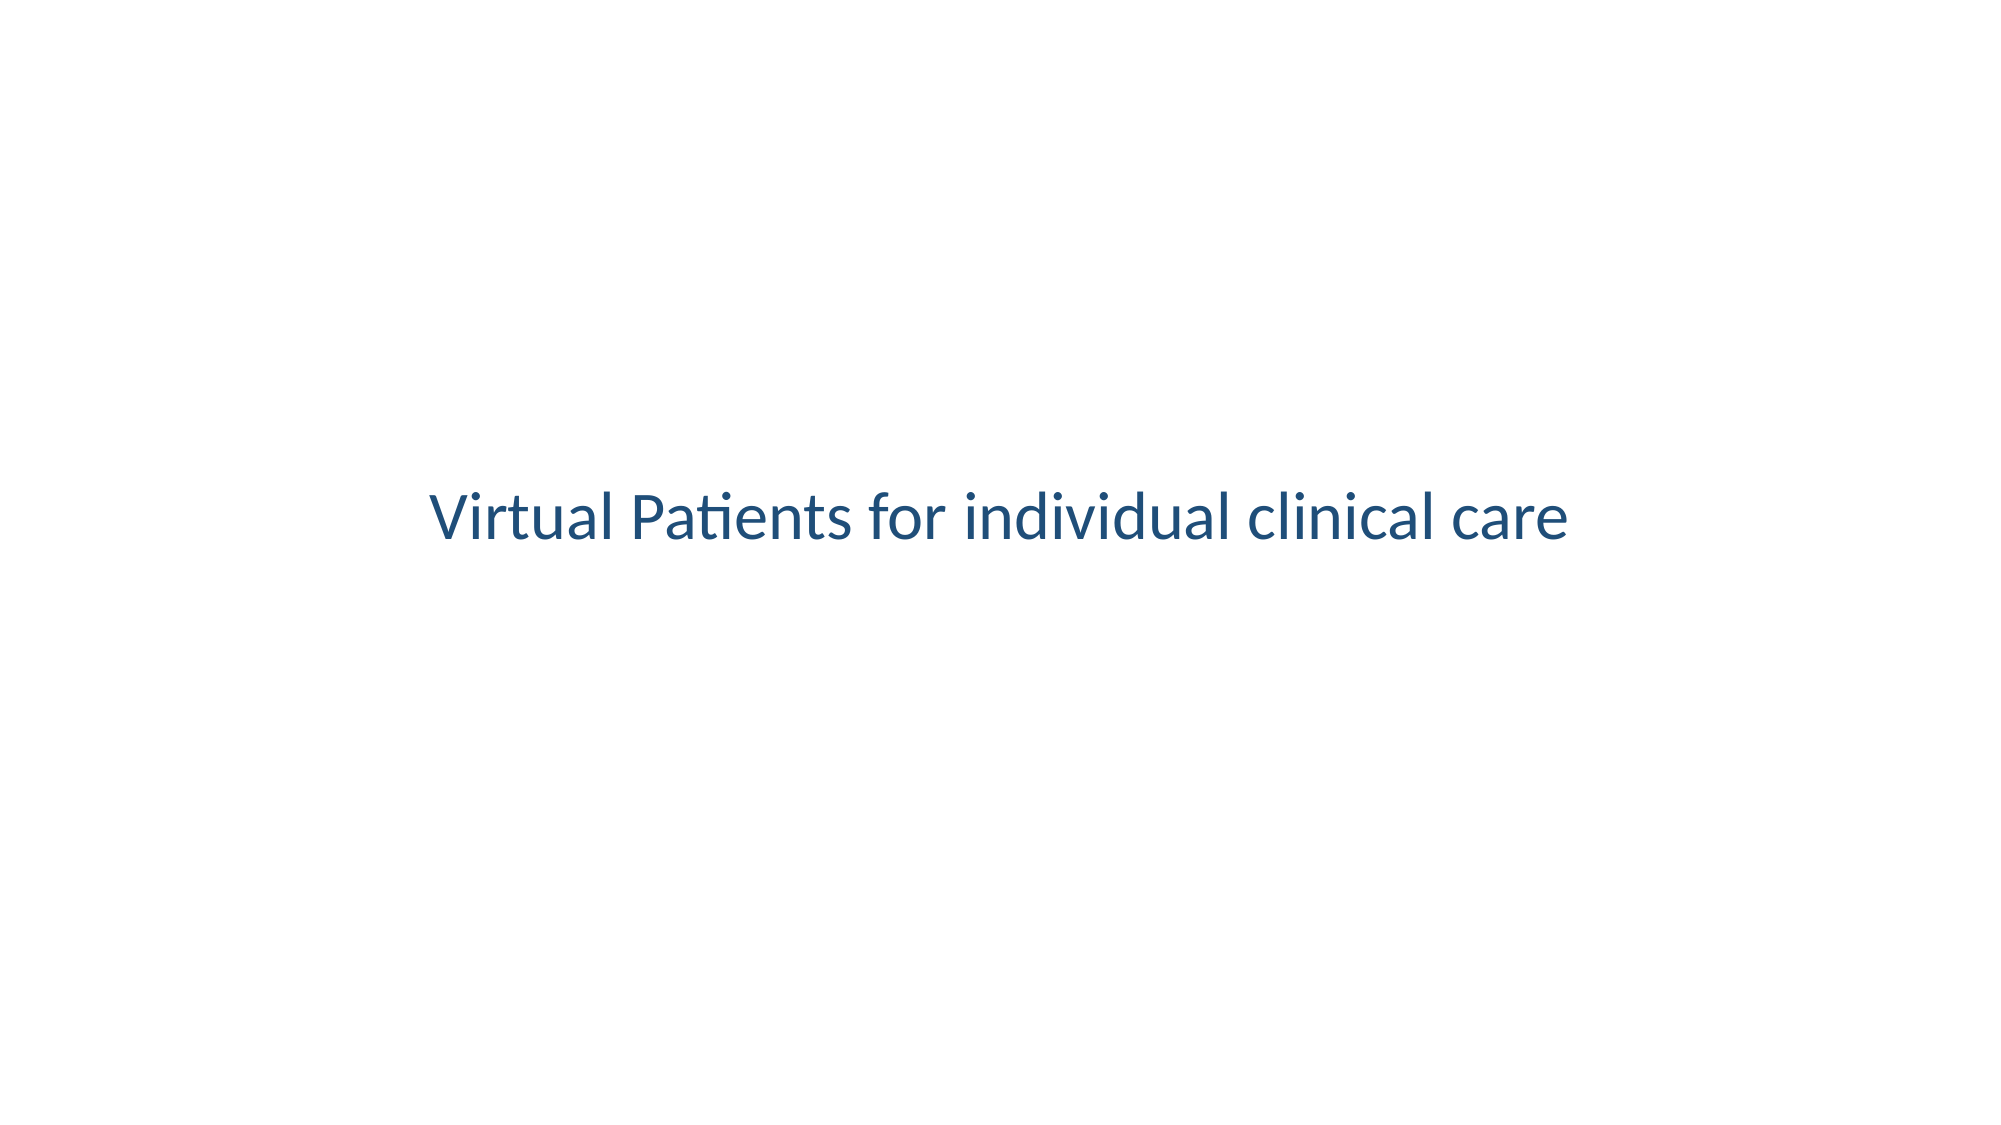

# Virtual Patients for individual clinical care